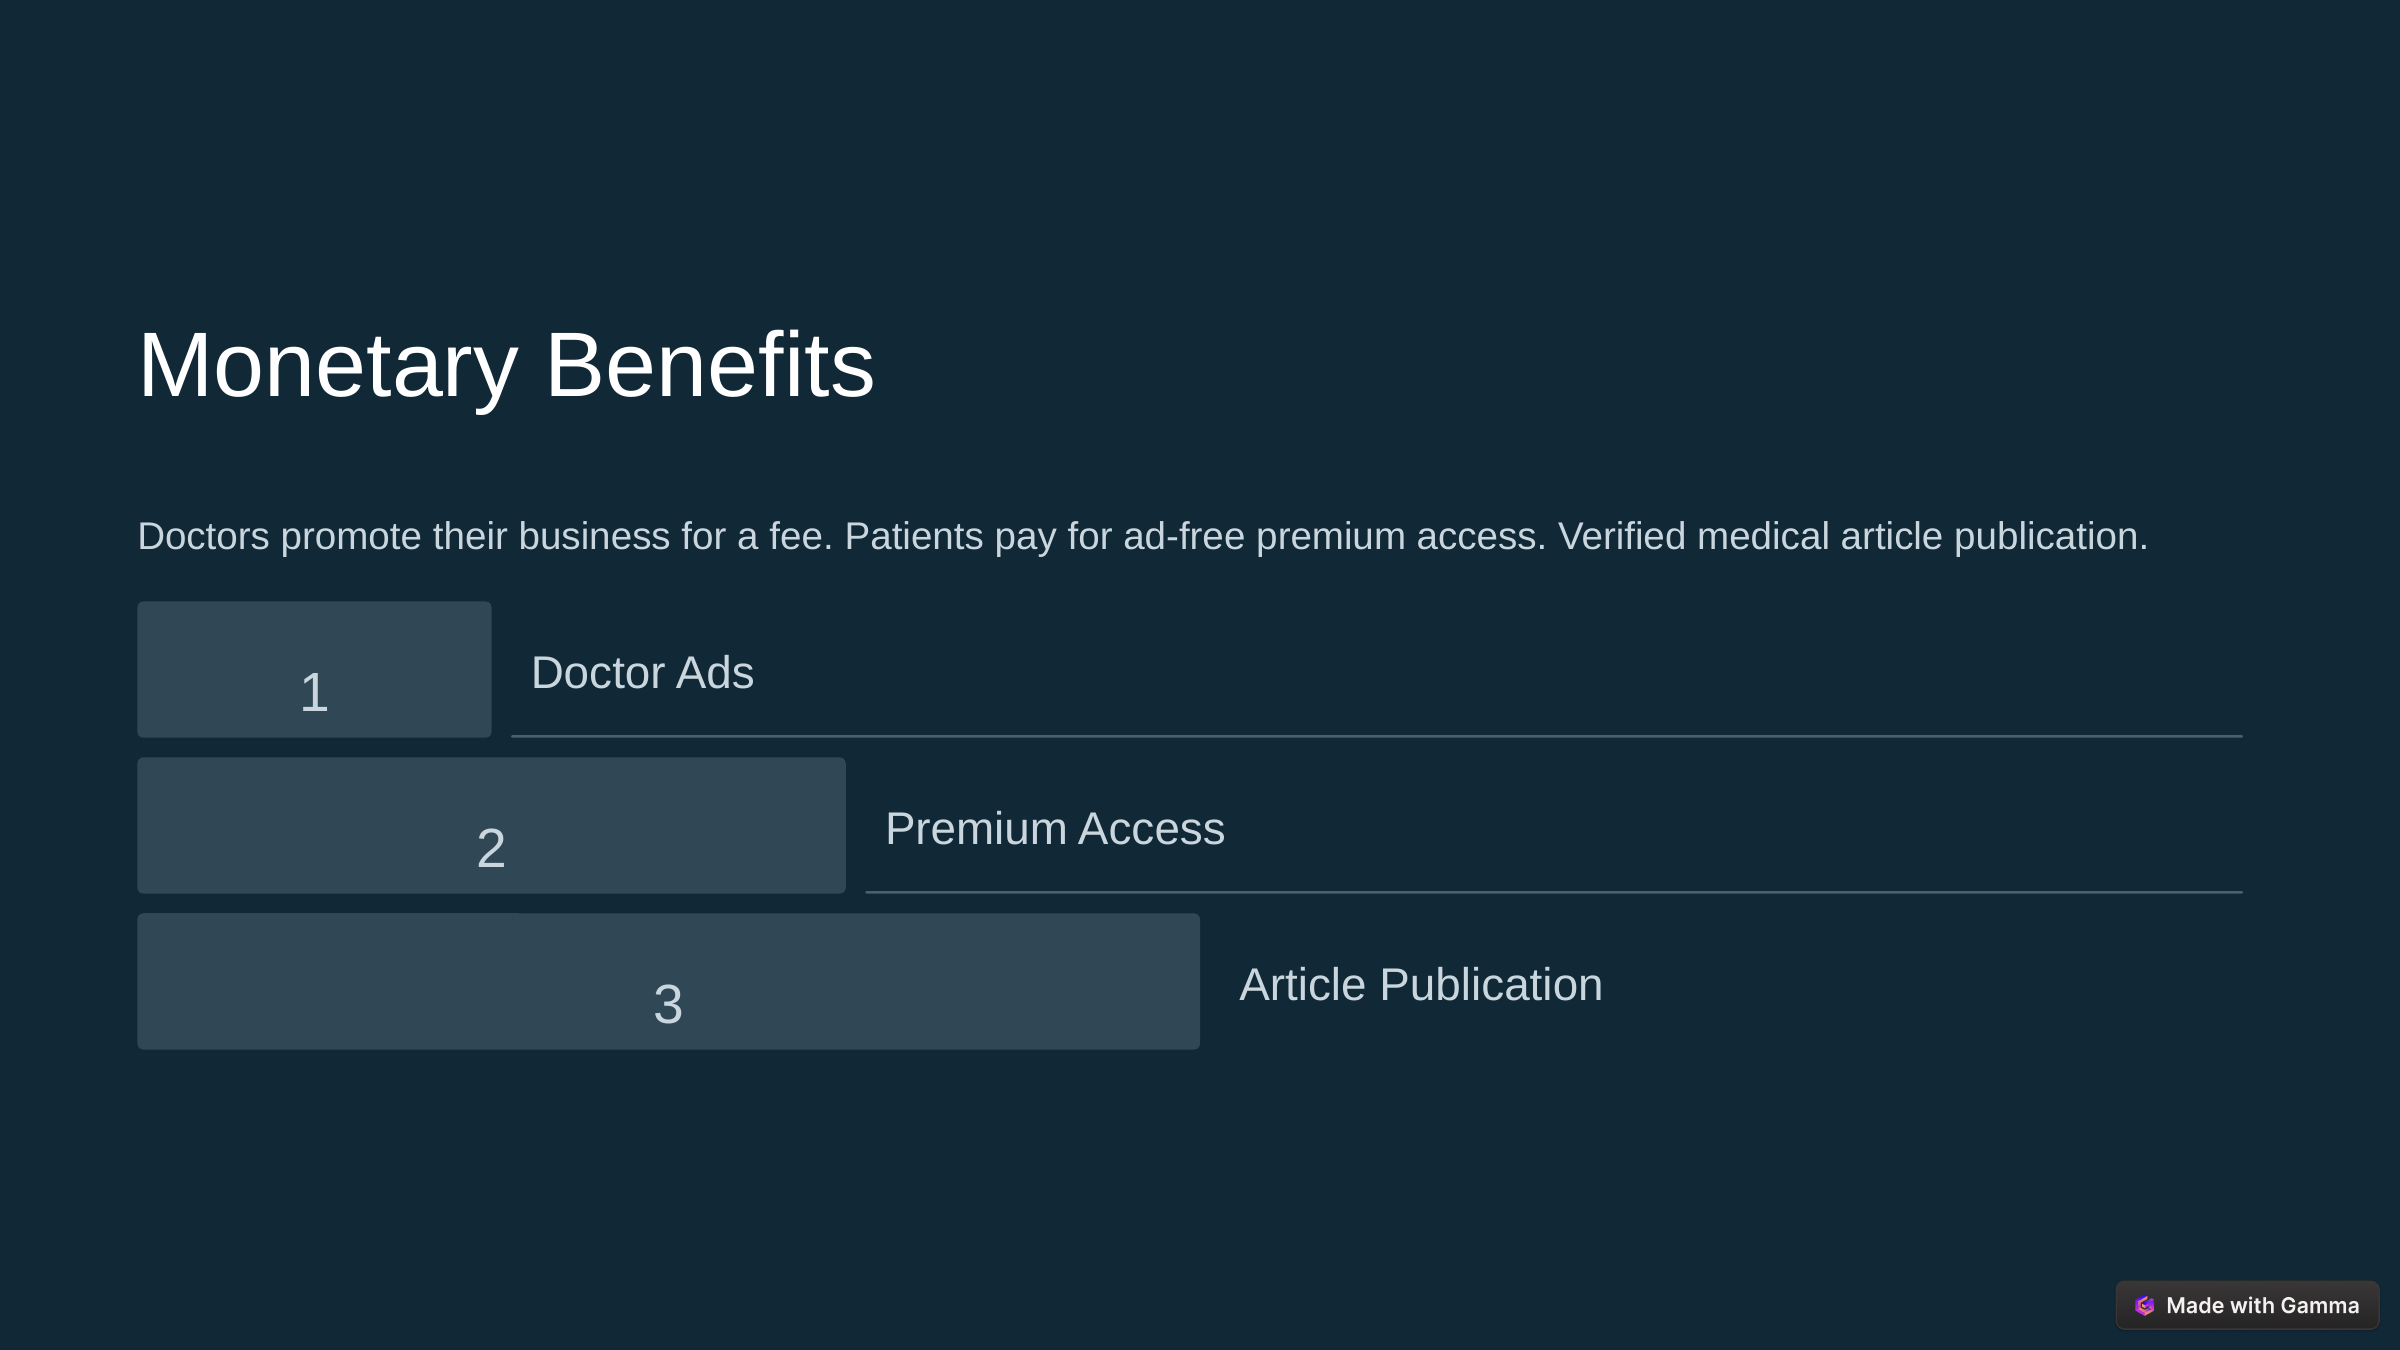

Monetary Benefits
Doctors promote their business for a fee. Patients pay for ad-free premium access. Verified medical article publication.

1
Doctor Ads

2
Premium Access

3
Article Publication